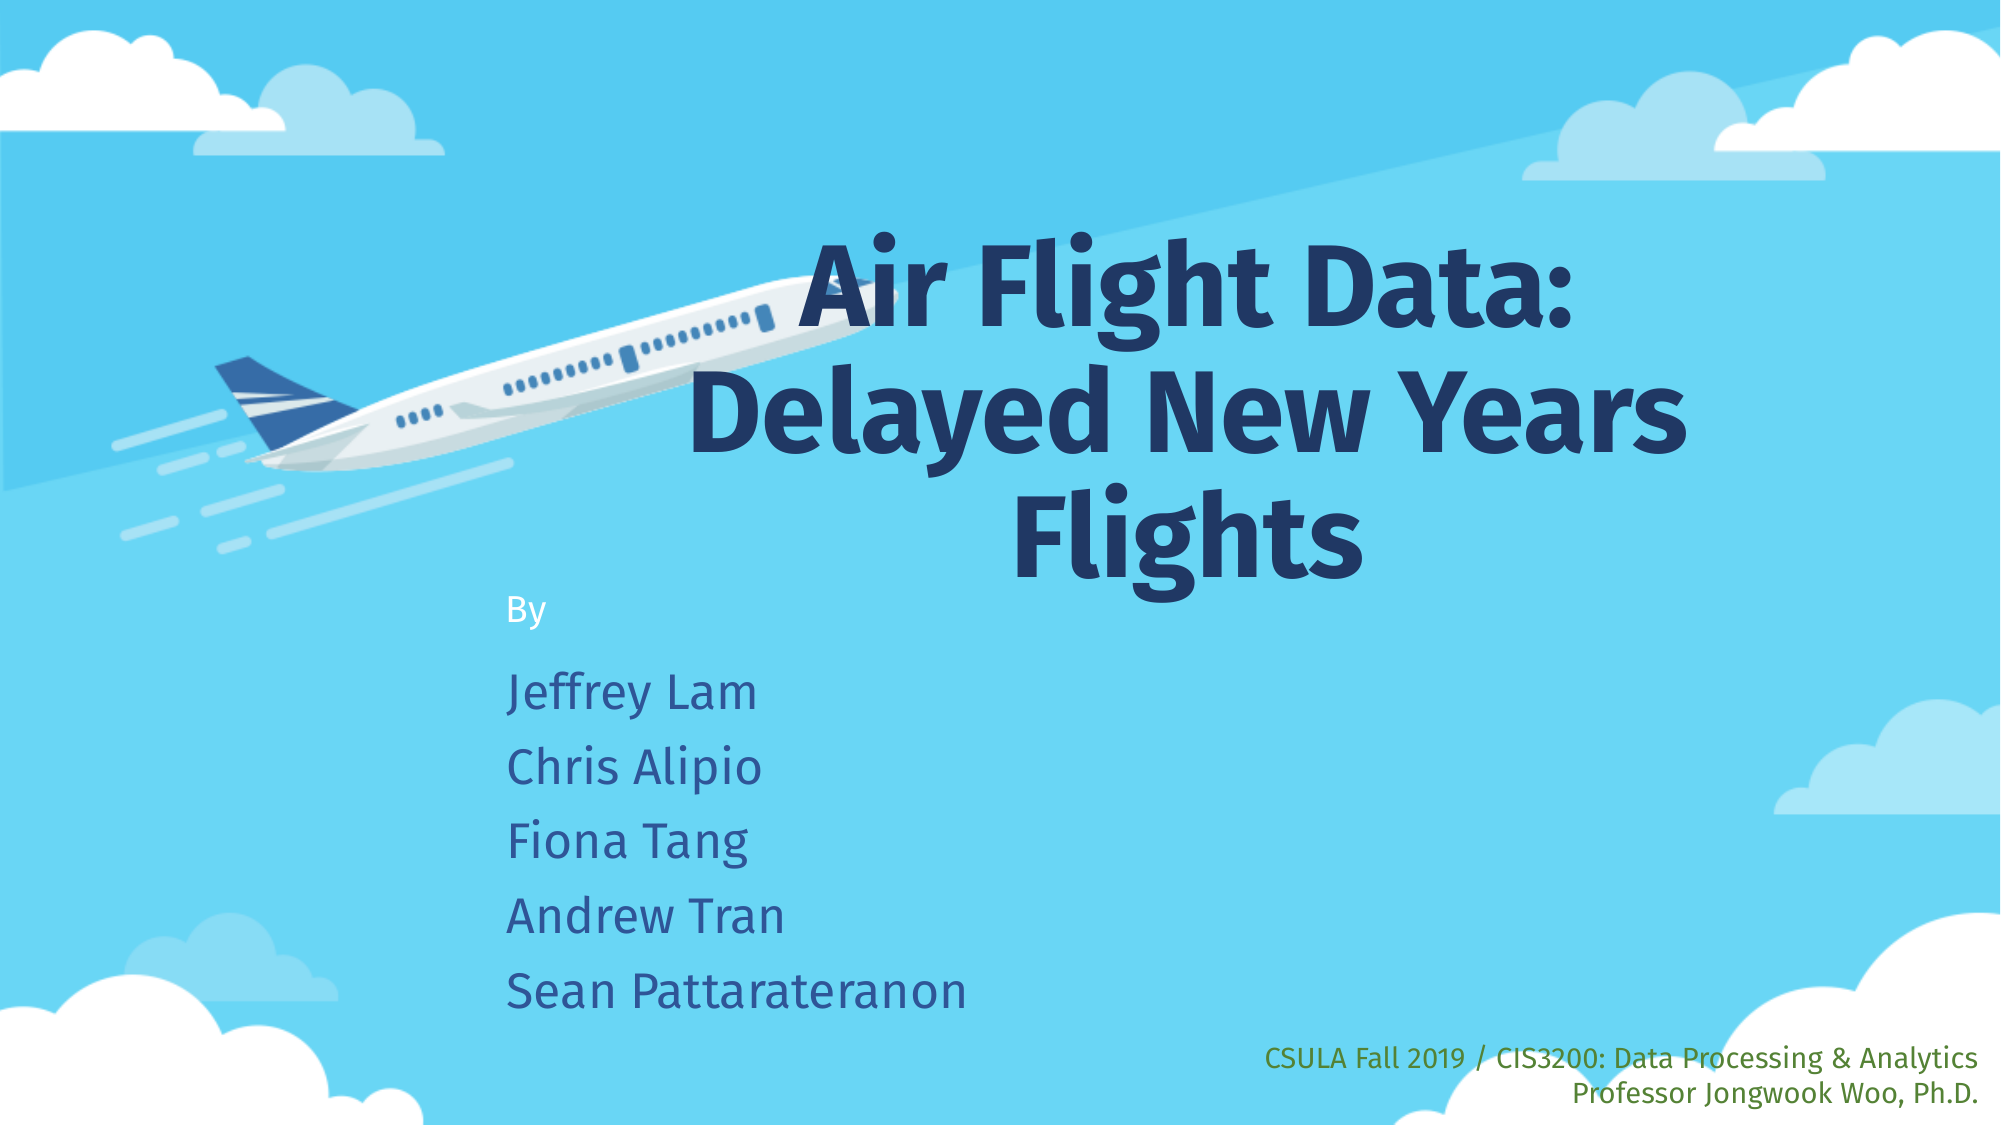

# Air Flight Data: Delayed New Years Flights
By
Jeffrey Lam
Chris Alipio
Fiona Tang
Andrew Tran
Sean Pattarateranon
CSULA Fall 2019 / CIS3200: Data Processing & Analytics
Professor Jongwook Woo, Ph.D.